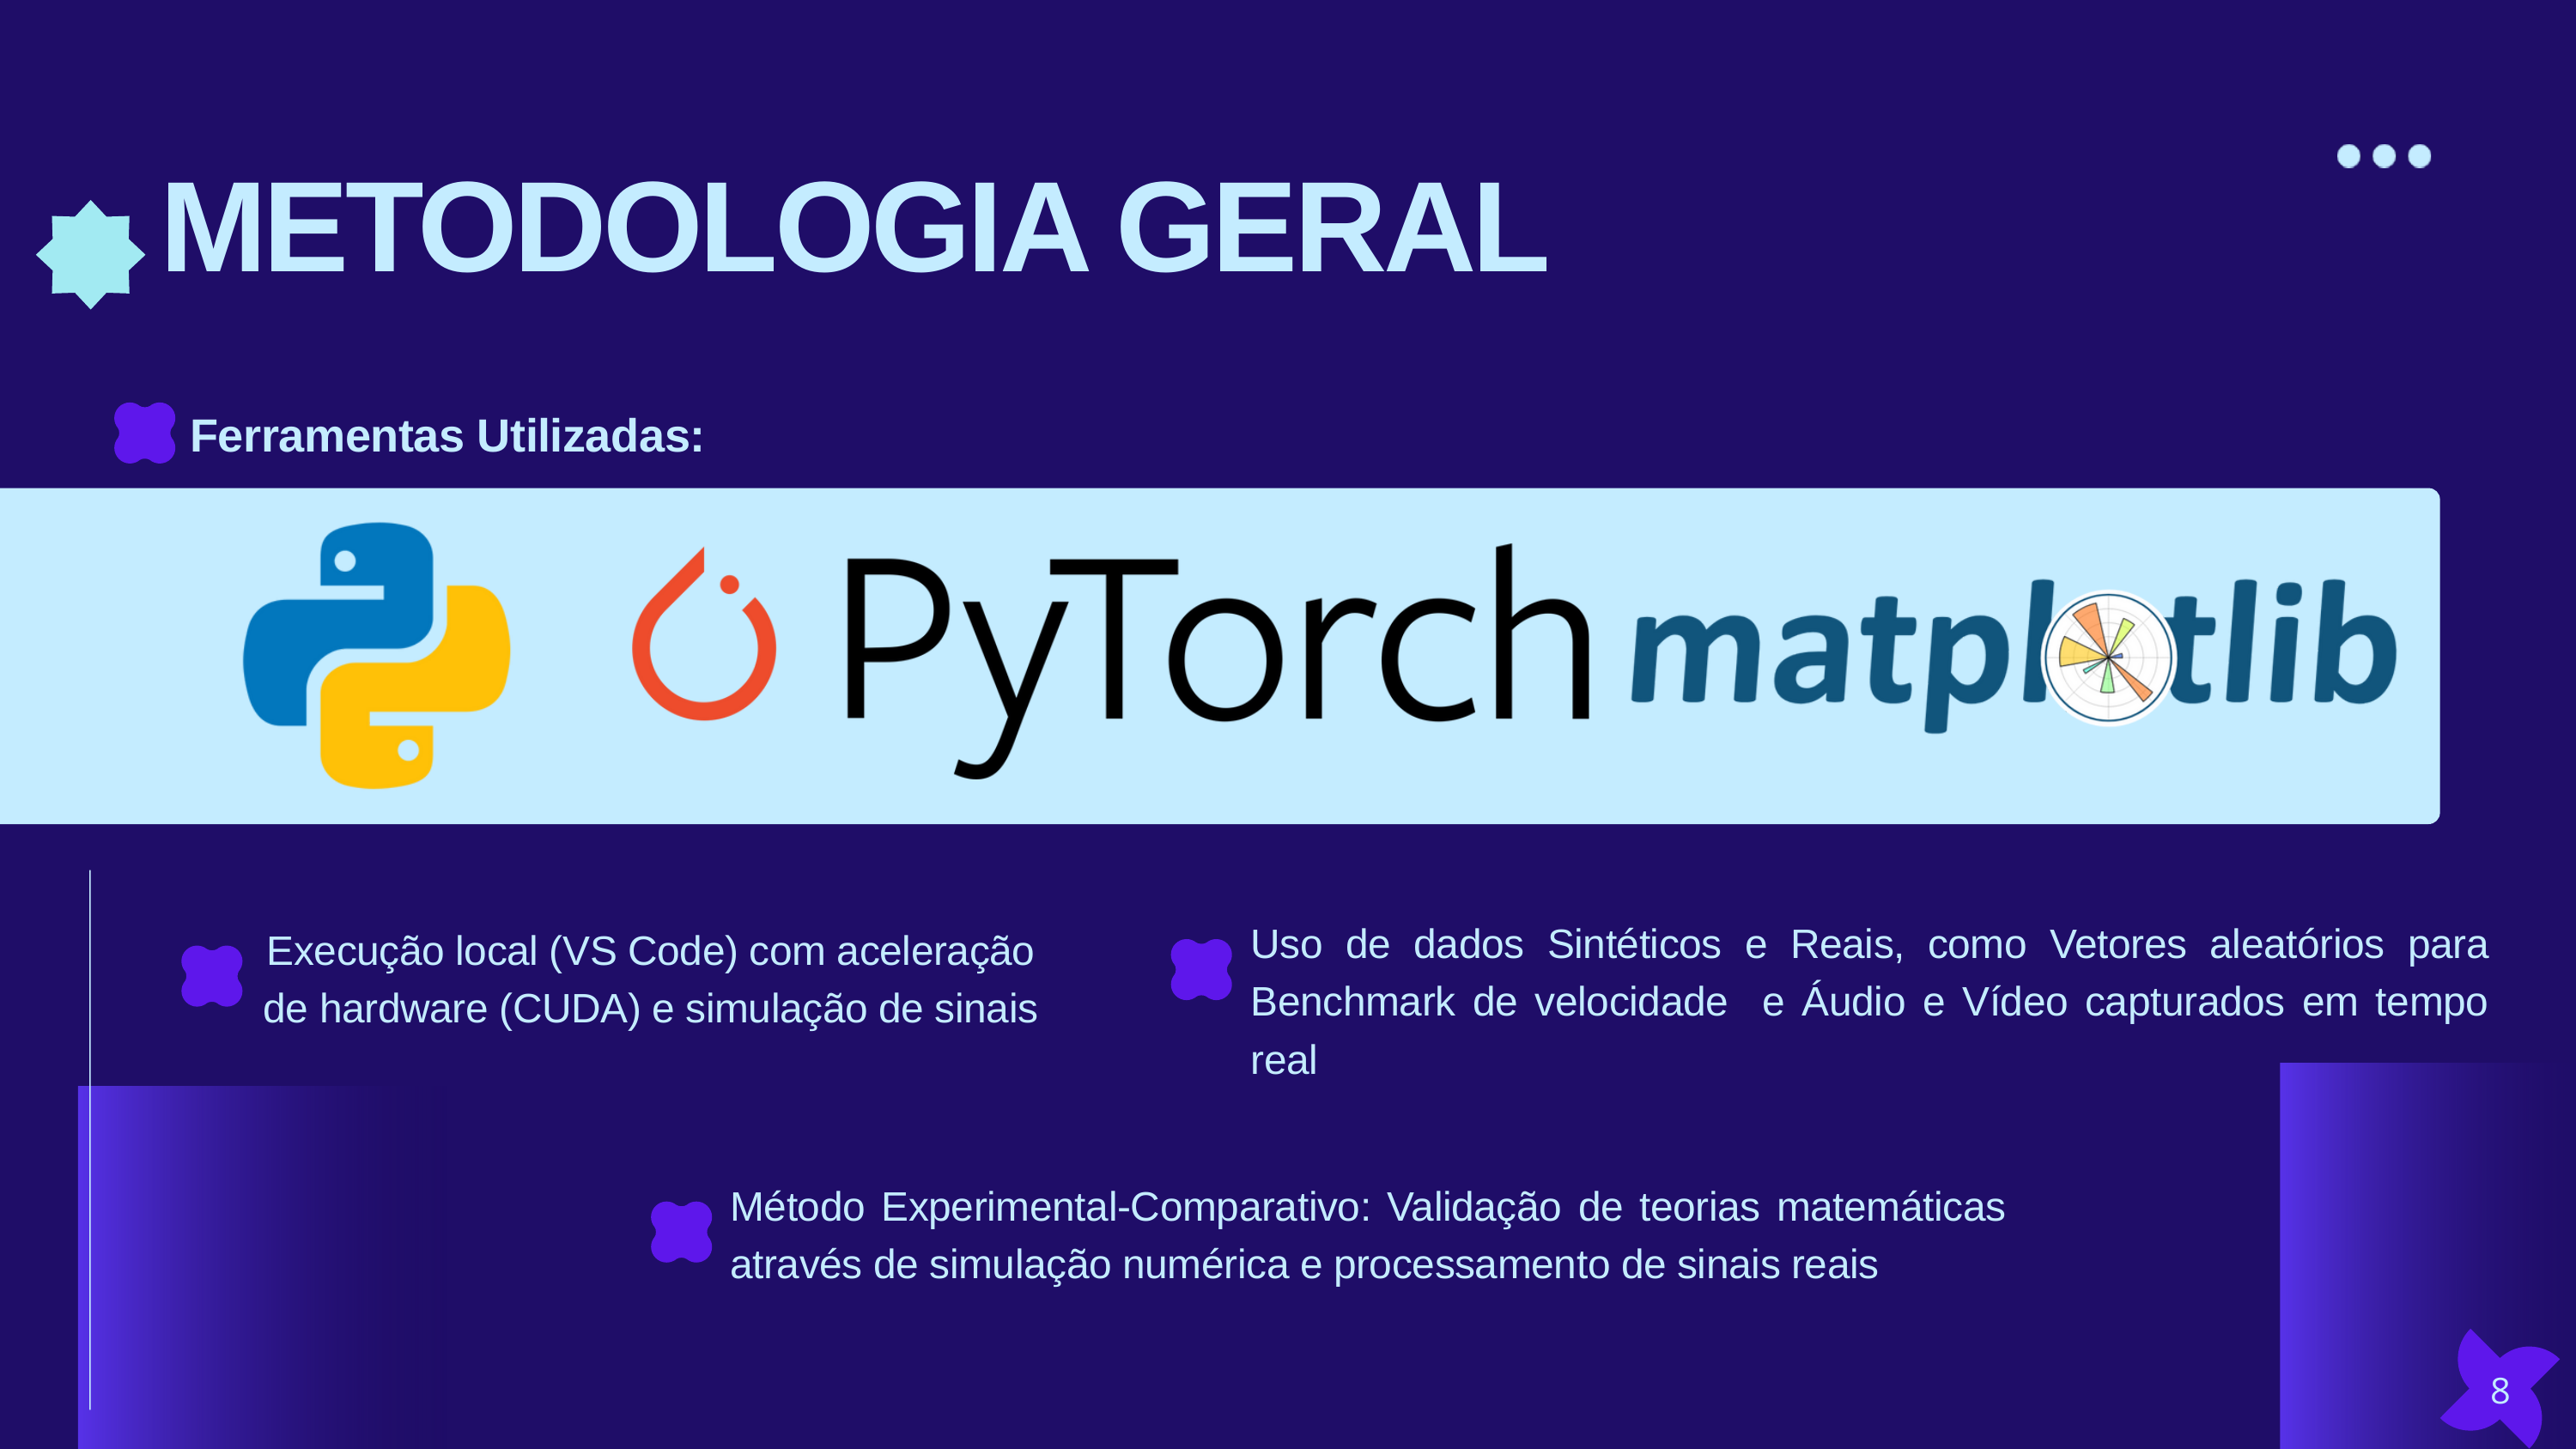

METODOLOGIA GERAL

Ferramentas Utilizadas:

Uso de dados Sintéticos e Reais, como Vetores aleatórios para Benchmark de velocidade  e Áudio e Vídeo capturados em tempo real
Execução local (VS Code) com aceleração de hardware (CUDA) e simulação de sinais

Método Experimental-Comparativo: Validação de teorias matemáticas através de simulação numérica e processamento de sinais reais

8